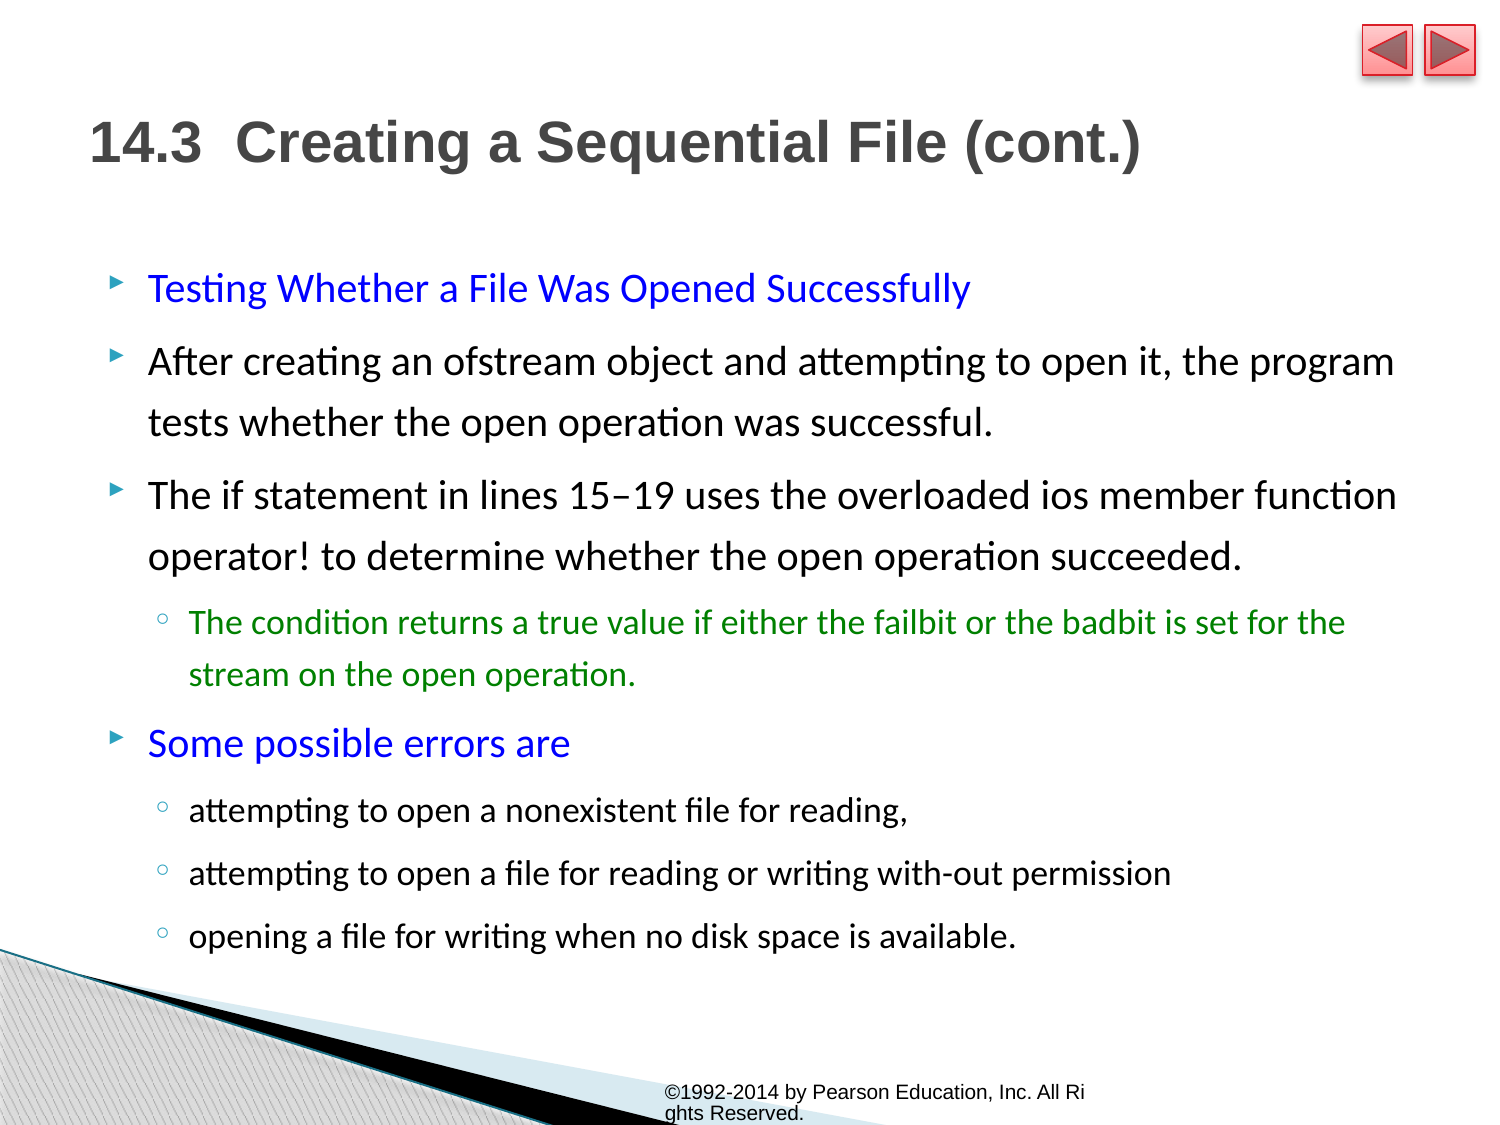

# 14.3  Creating a Sequential File (cont.)
Testing Whether a File Was Opened Successfully
After creating an ofstream object and attempting to open it, the program tests whether the open operation was successful.
The if statement in lines 15–19 uses the overloaded ios member function operator! to determine whether the open operation succeeded.
The condition returns a true value if either the failbit or the badbit is set for the stream on the open operation.
Some possible errors are
attempting to open a nonexistent file for reading,
attempting to open a file for reading or writing with-out permission
opening a file for writing when no disk space is available.
©1992-2014 by Pearson Education, Inc. All Rights Reserved.